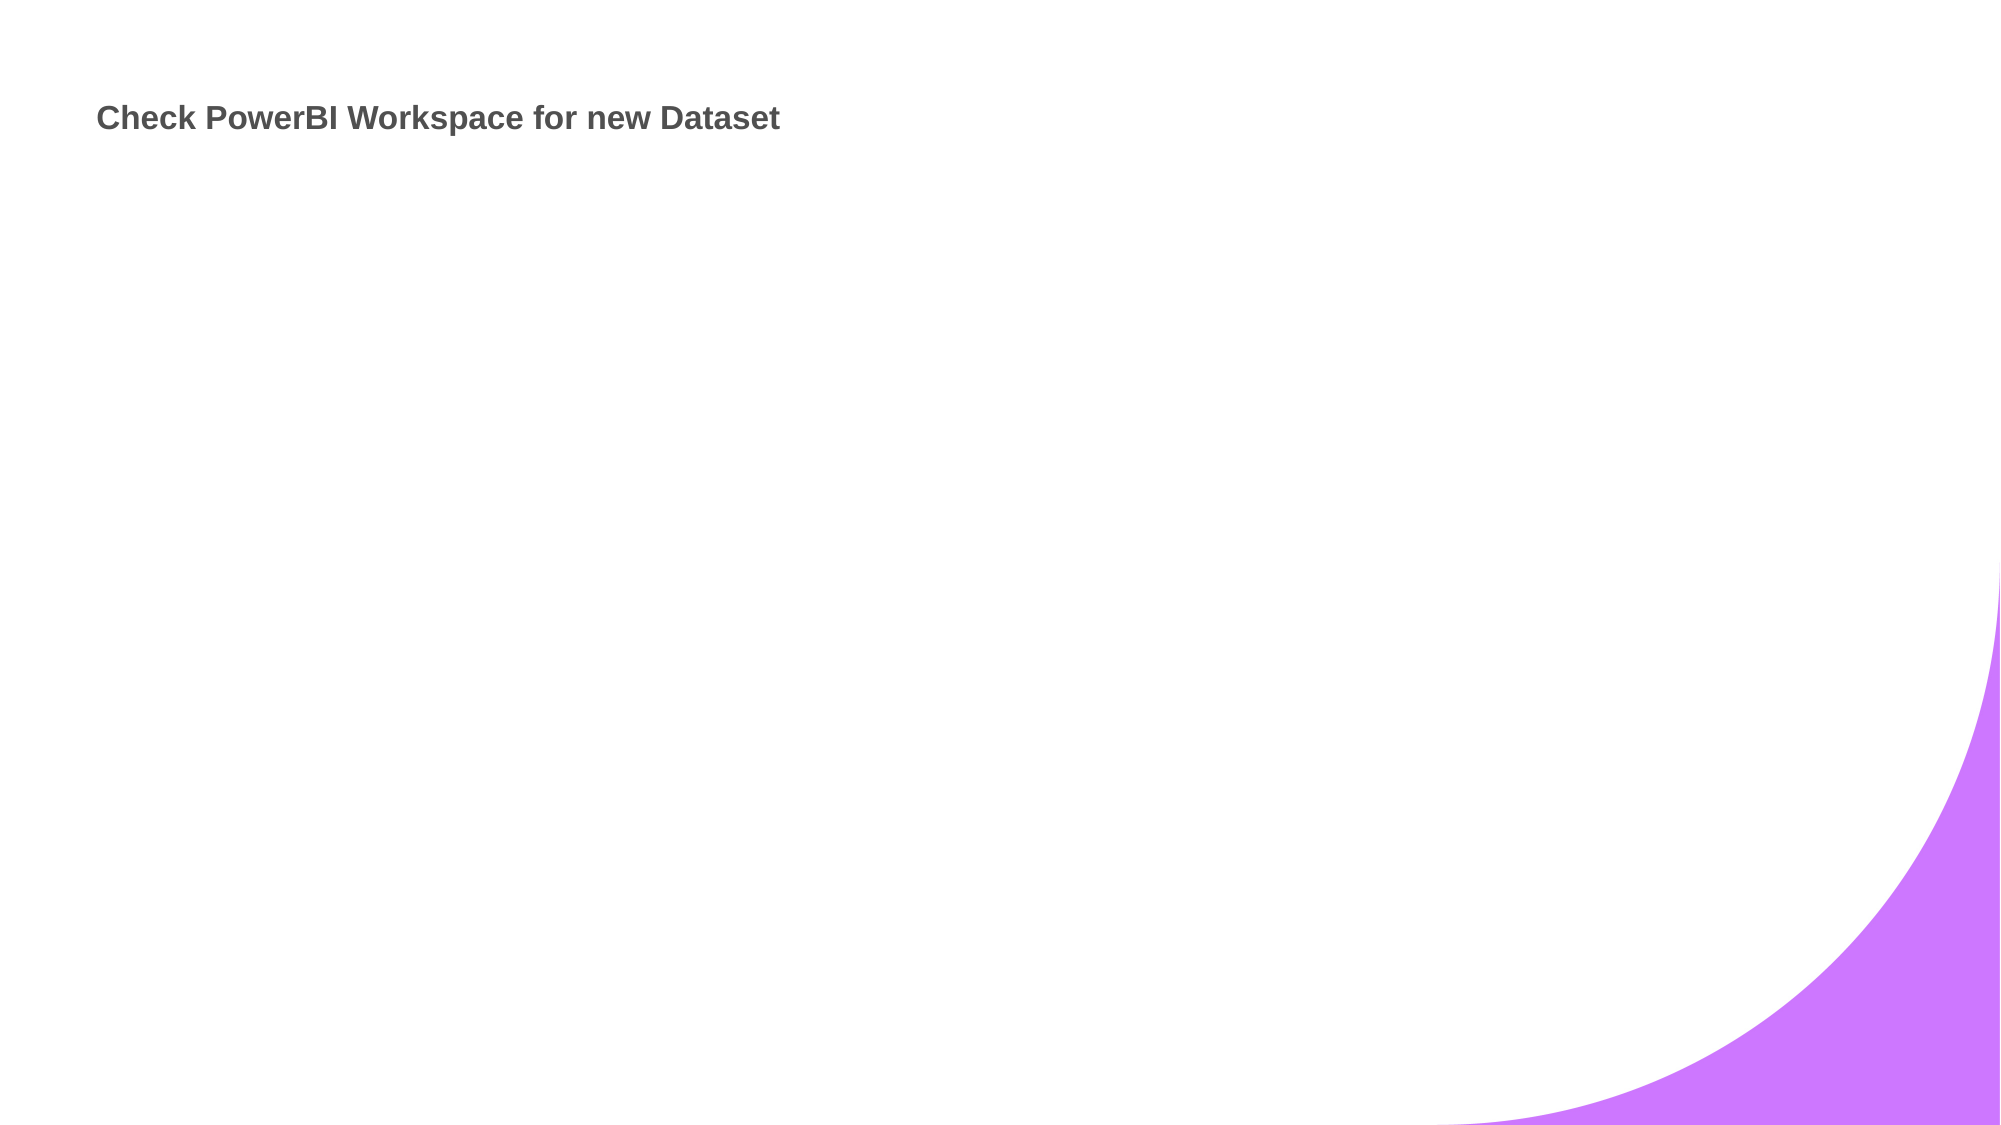

# Check PowerBI Workspace for new Dataset